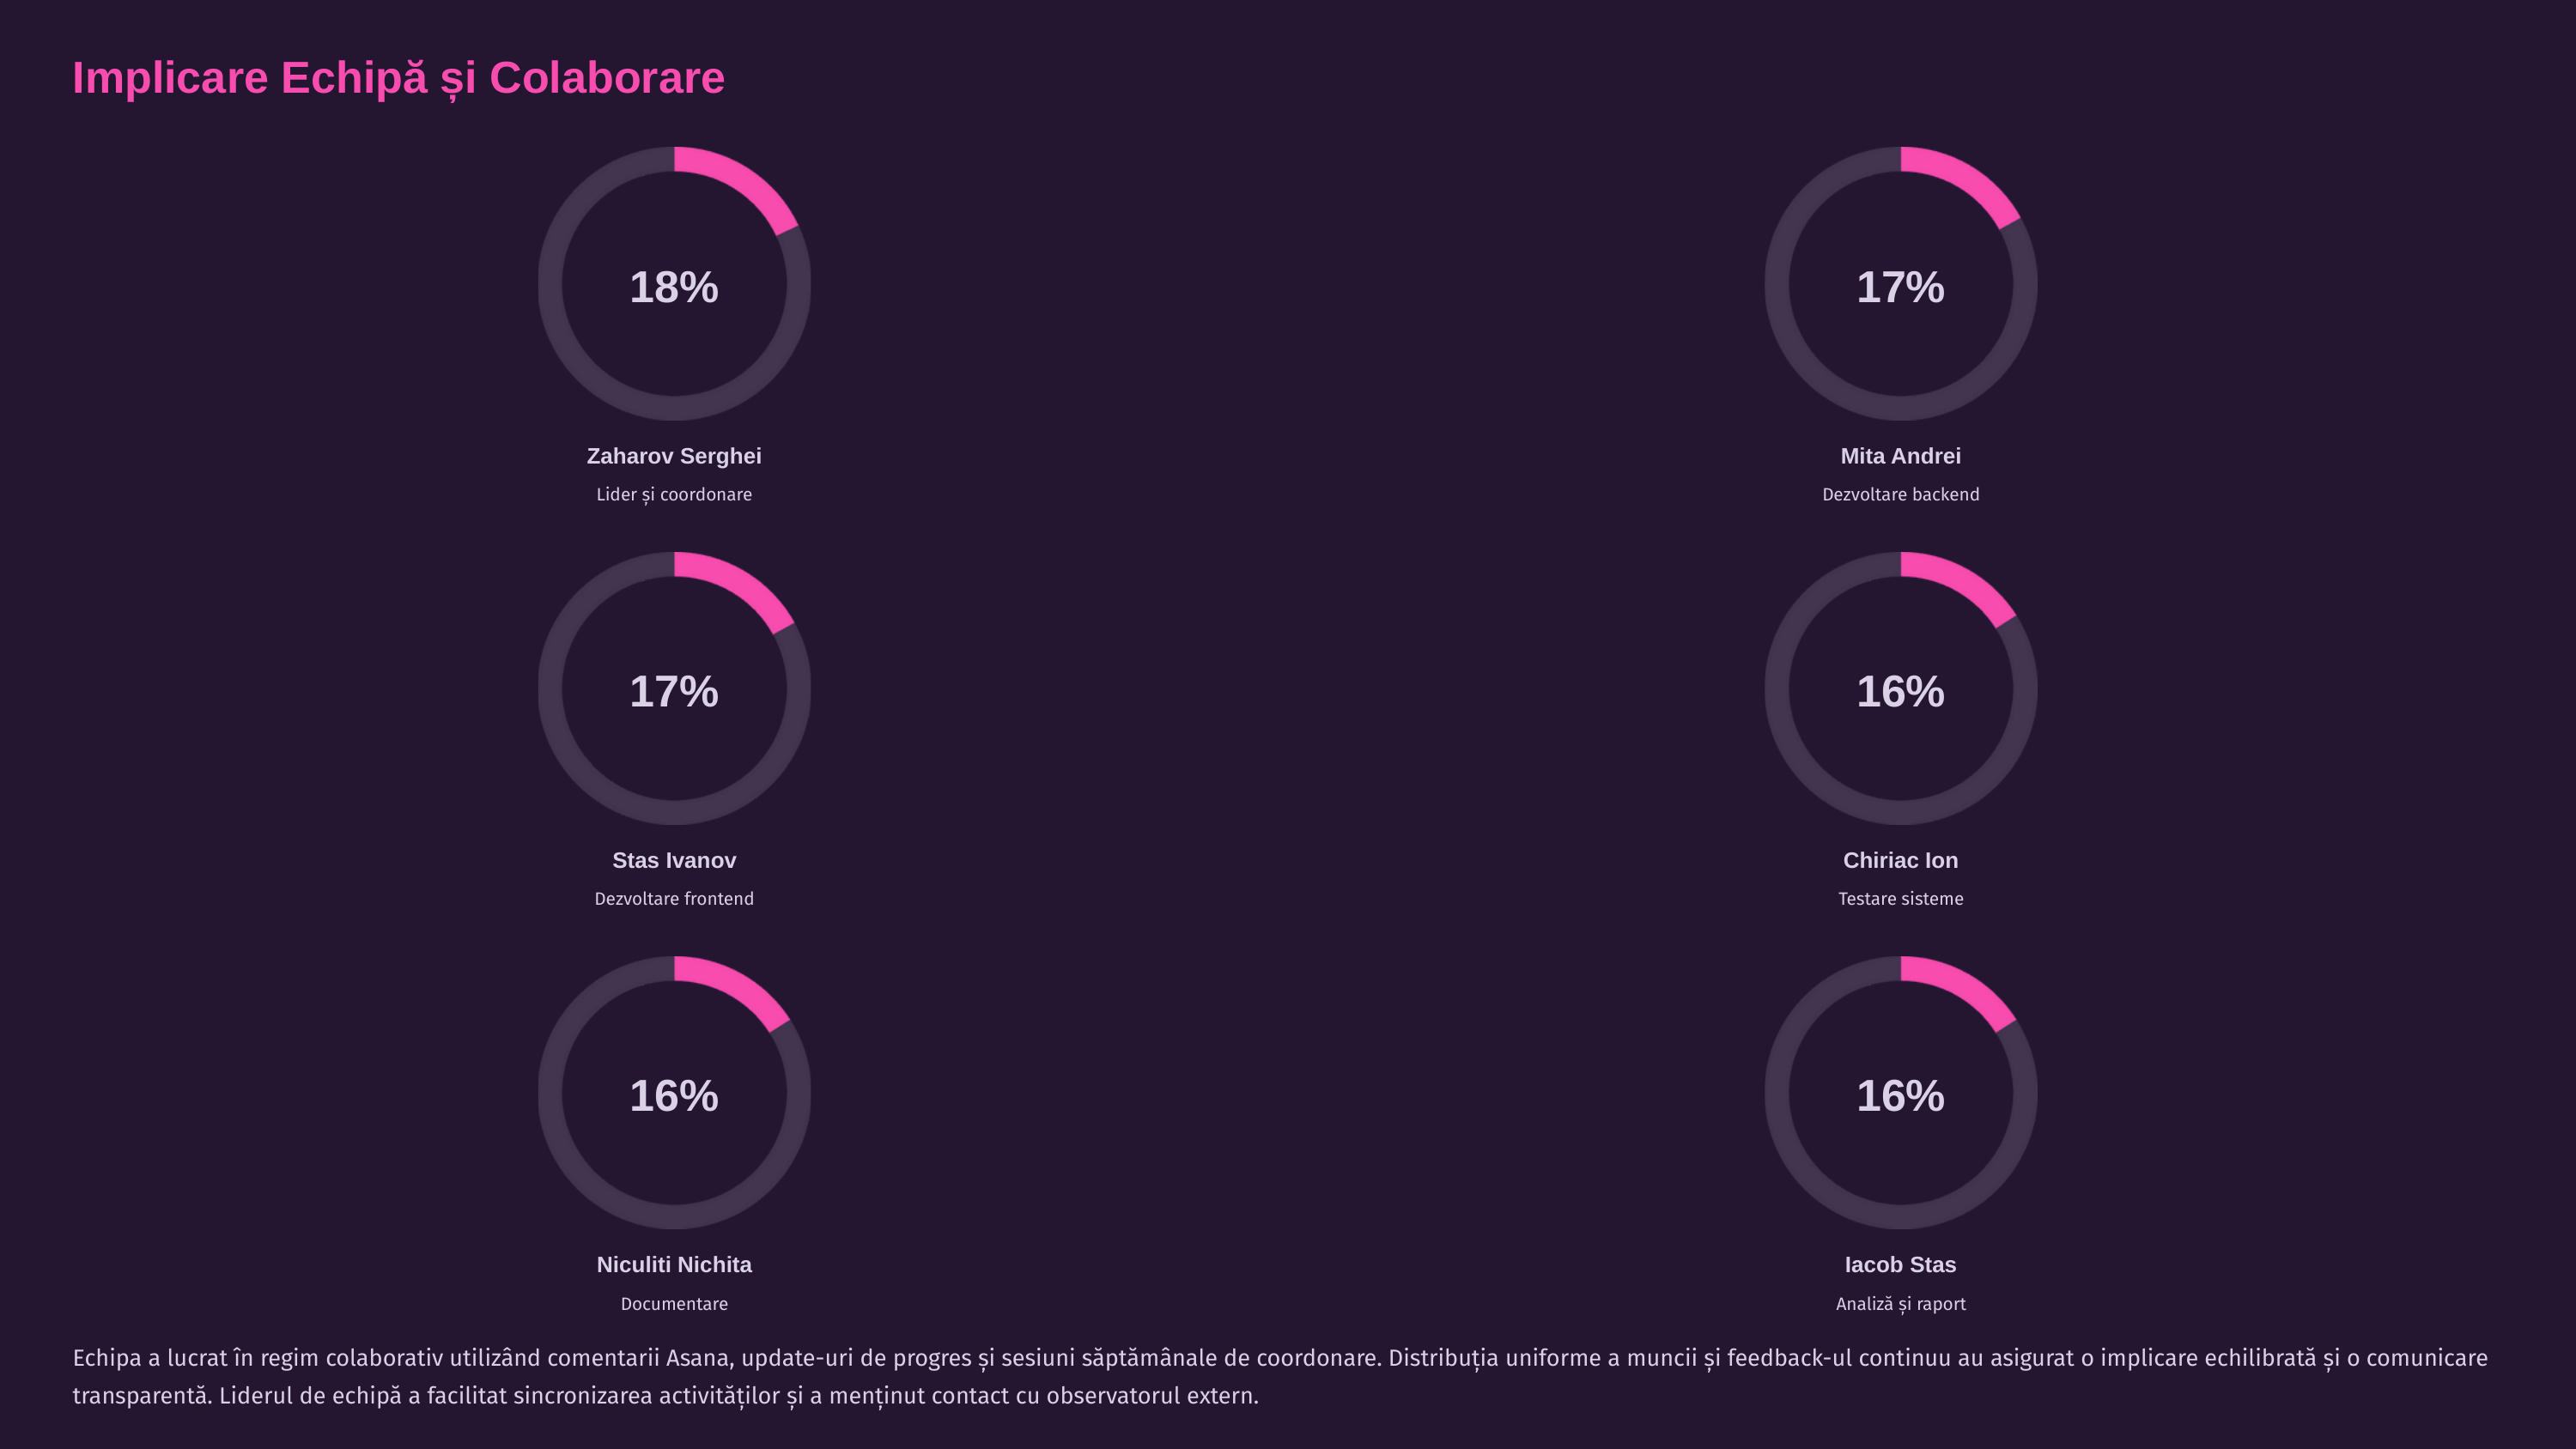

Implicare Echipă și Colaborare

18%
17%
Zaharov Serghei
Mita Andrei
Lider și coordonare
Dezvoltare backend

17%
16%
Stas Ivanov
Chiriac Ion
Dezvoltare frontend
Testare sisteme

16%
16%
Niculiti Nichita
Iacob Stas
Documentare
Analiză și raport
Echipa a lucrat în regim colaborativ utilizând comentarii Asana, update-uri de progres și sesiuni săptămânale de coordonare. Distribuția uniforme a muncii și feedback-ul continuu au asigurat o implicare echilibrată și o comunicare transparentă. Liderul de echipă a facilitat sincronizarea activităților și a menținut contact cu observatorul extern.